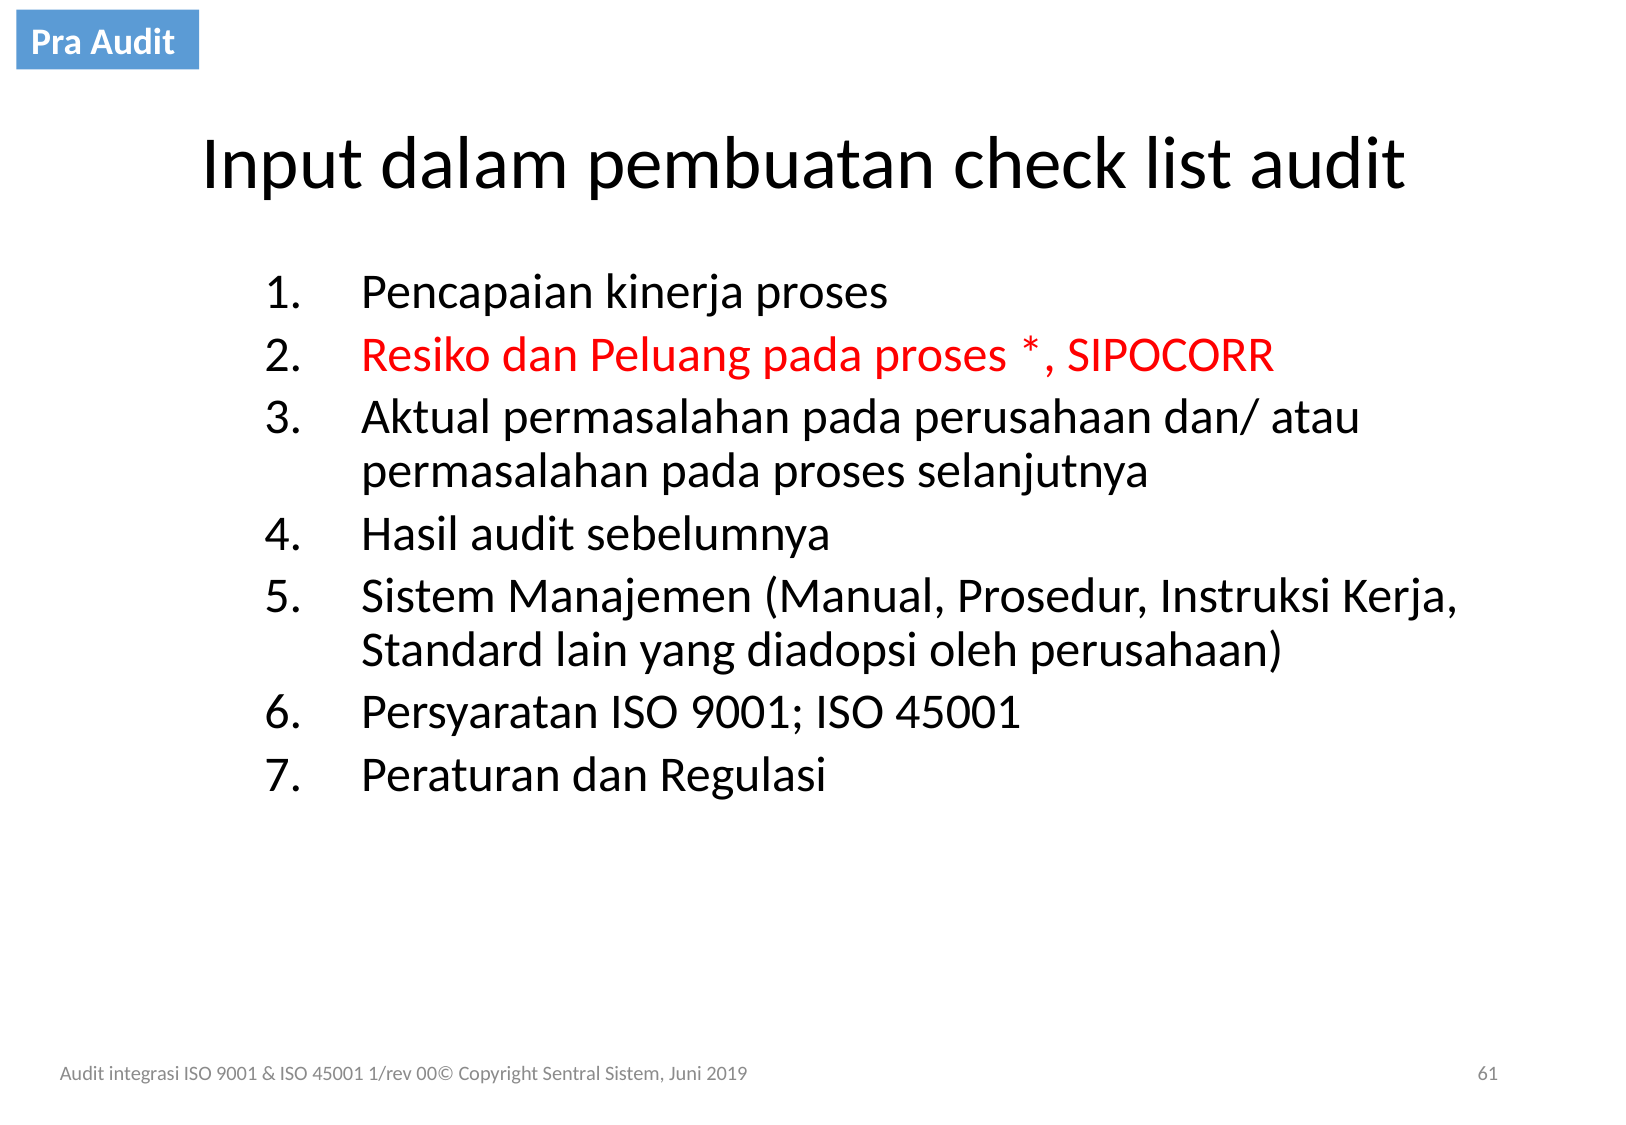

Pra Audit
# Input dalam pembuatan check list audit
Pencapaian kinerja proses
Resiko dan Peluang pada proses *, SIPOCORR
Aktual permasalahan pada perusahaan dan/ atau permasalahan pada proses selanjutnya
Hasil audit sebelumnya
Sistem Manajemen (Manual, Prosedur, Instruksi Kerja, Standard lain yang diadopsi oleh perusahaan)
Persyaratan ISO 9001; ISO 45001
Peraturan dan Regulasi
Audit integrasi ISO 9001 & ISO 45001 1/rev 00© Copyright Sentral Sistem, Juni 2019
61